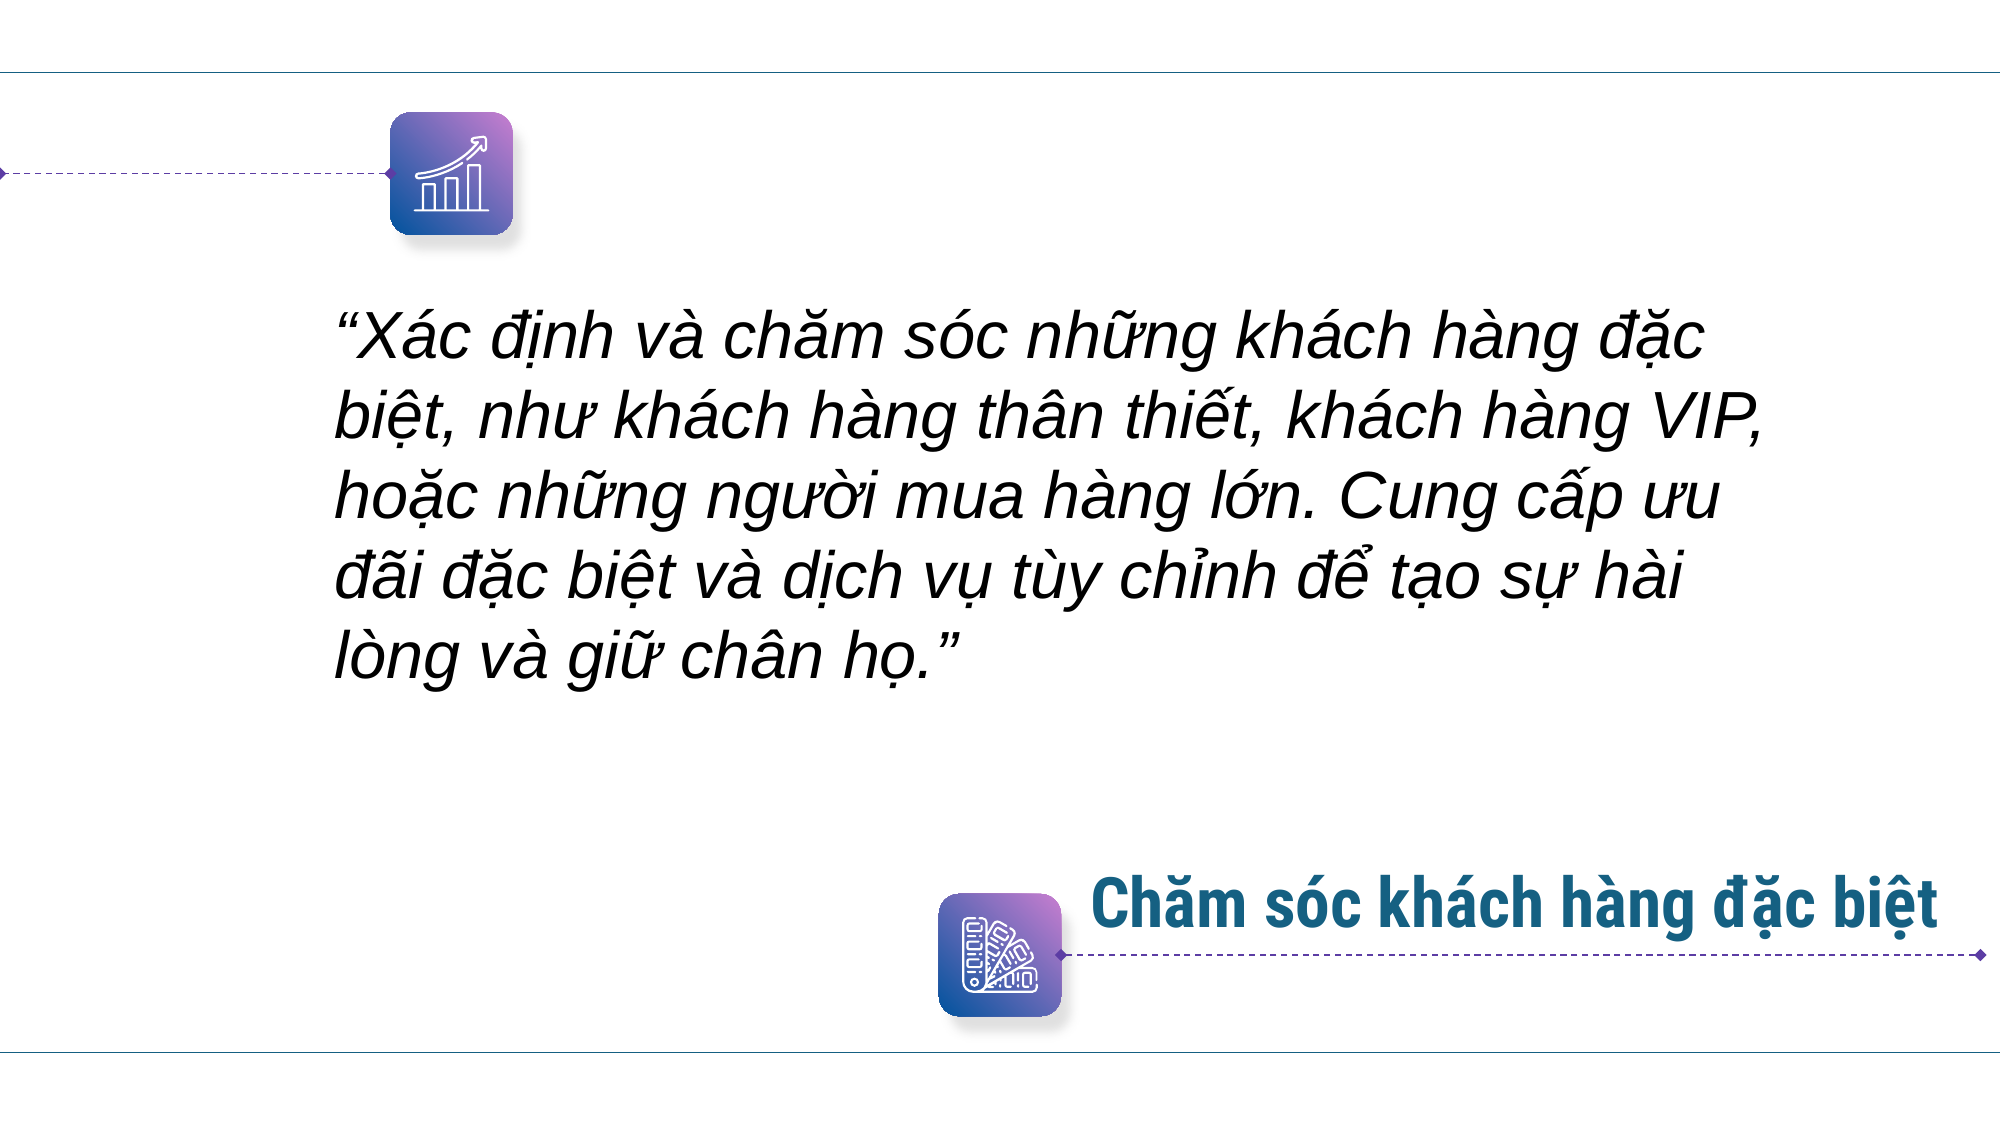

“Xác định và chăm sóc những khách hàng đặc biệt, như khách hàng thân thiết, khách hàng VIP, hoặc những người mua hàng lớn. Cung cấp ưu đãi đặc biệt và dịch vụ tùy chỉnh để tạo sự hài lòng và giữ chân họ.”
# Chăm sóc khách hàng đặc biệt